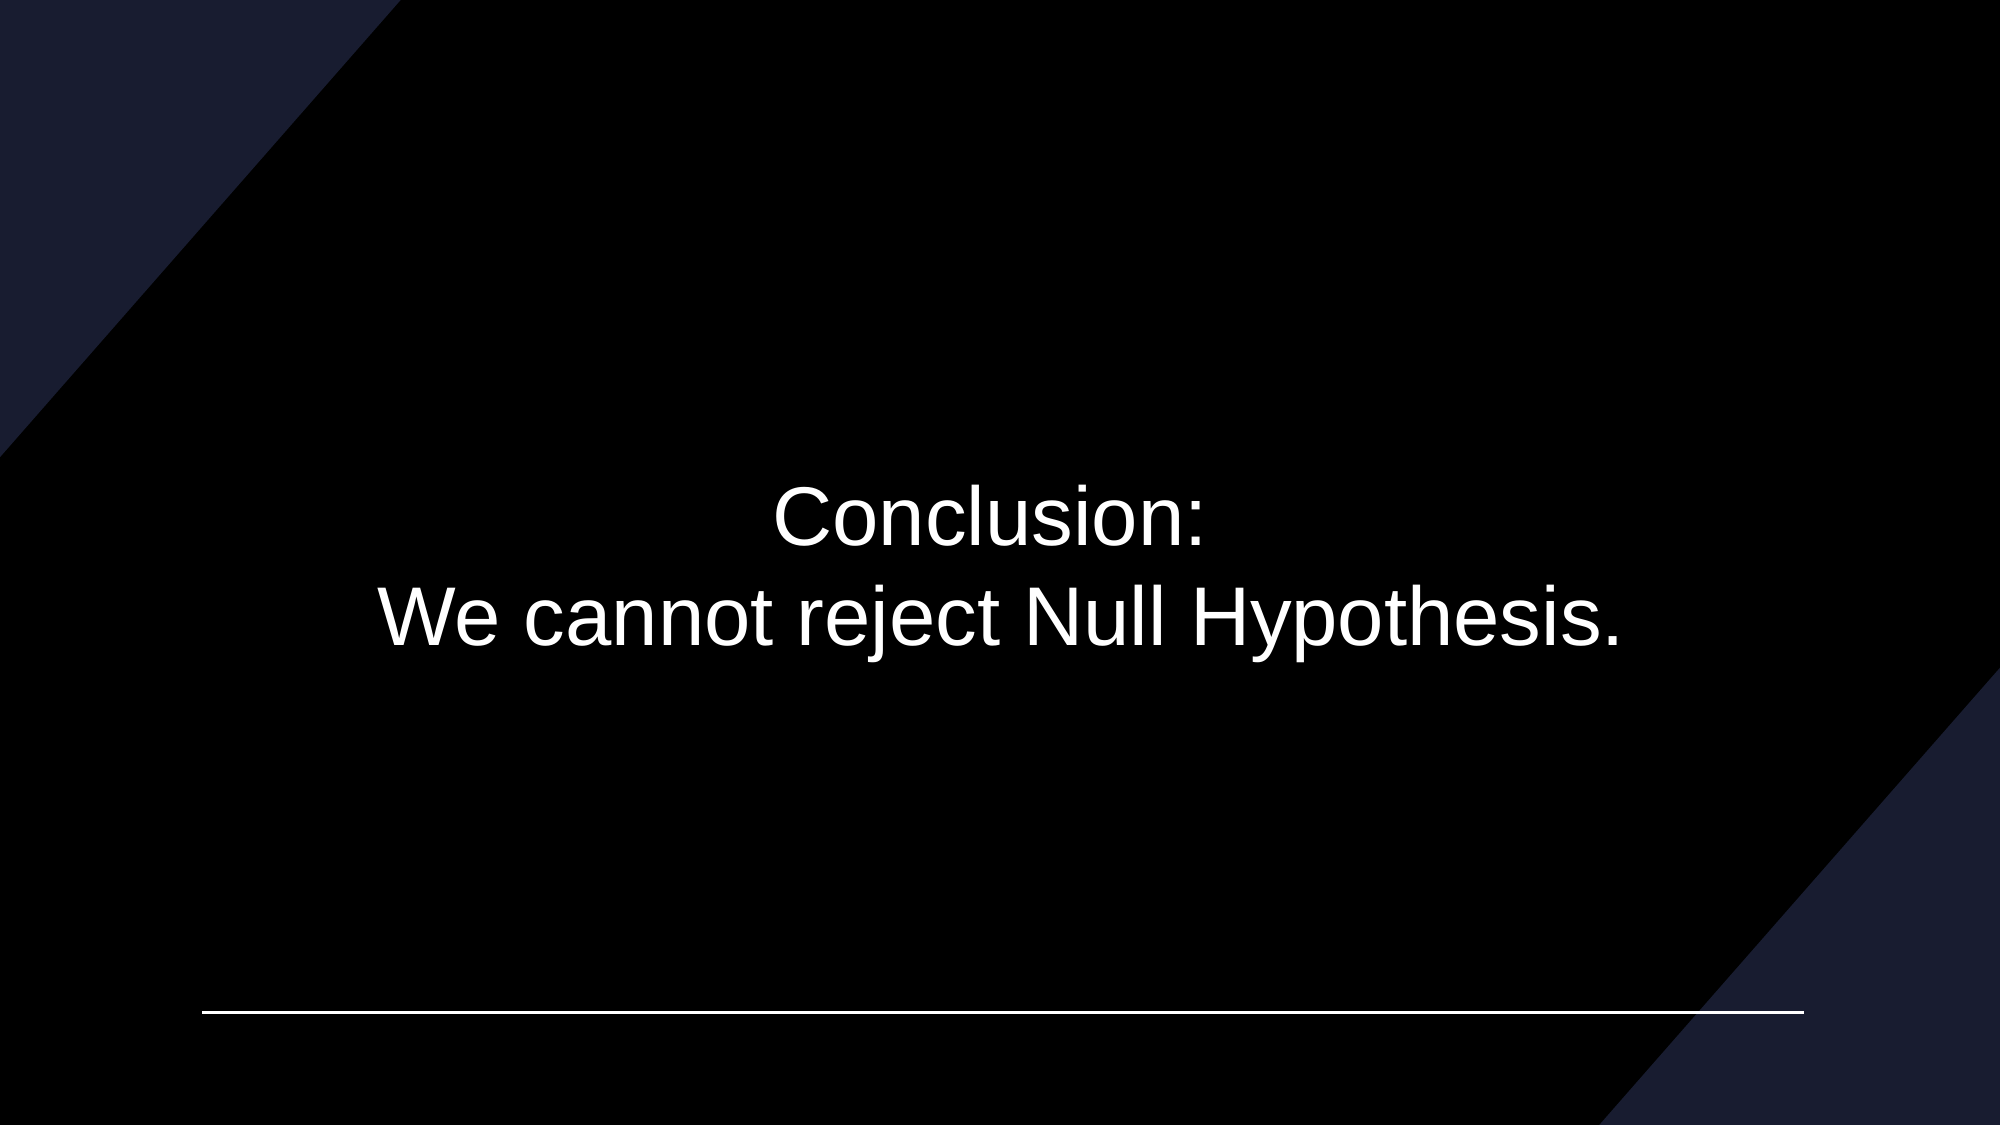

# Conclusion: We cannot reject Null Hypothesis.